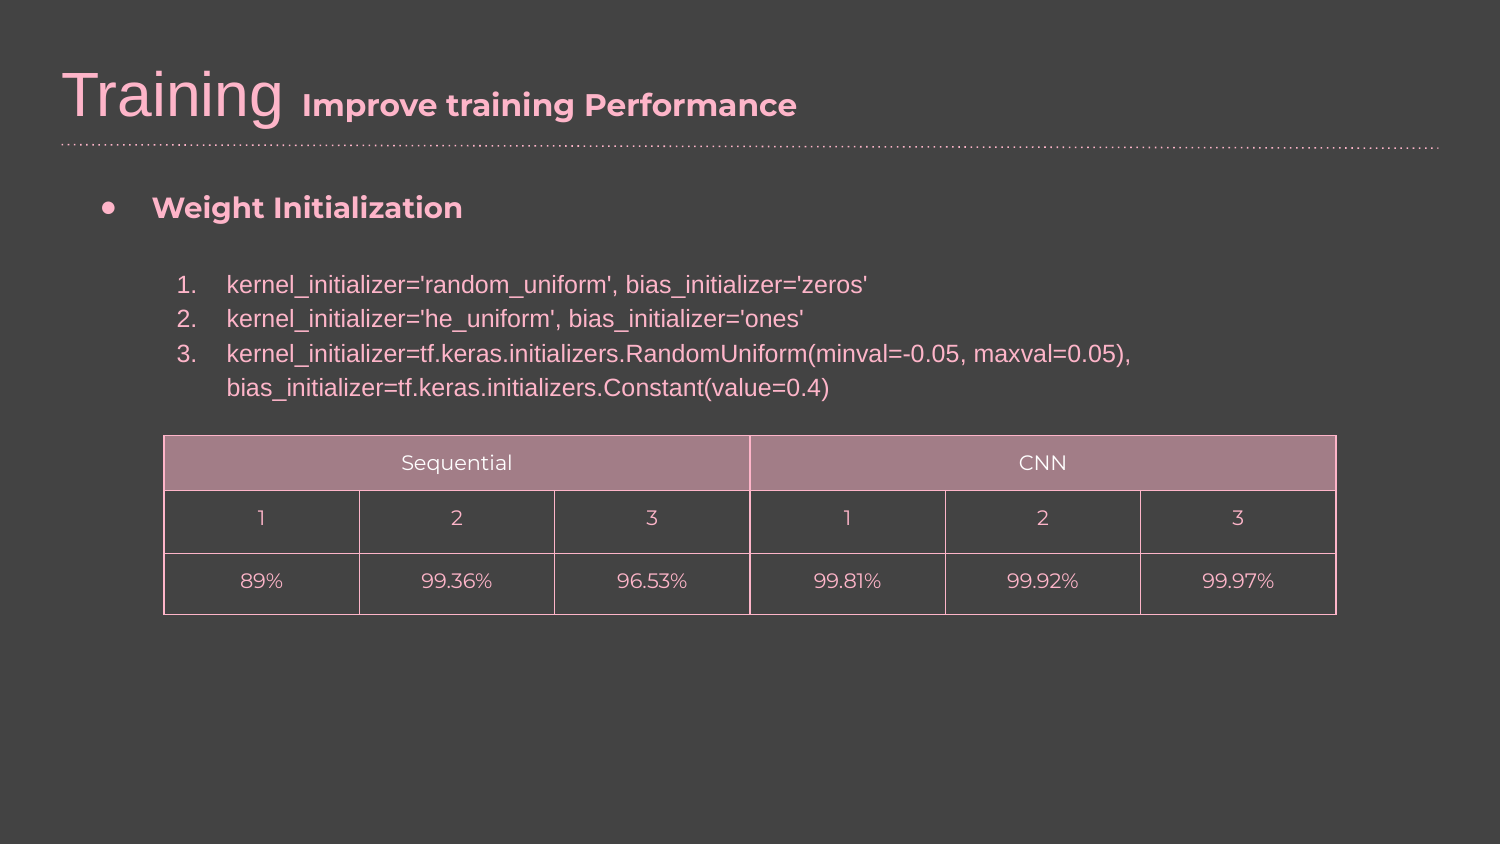

Training Improve training Performance

Weight Initialization

kernel_initializer='random_uniform', bias_initializer='zeros'
kernel_initializer='he_uniform', bias_initializer='ones'
kernel_initializer=tf.keras.initializers.RandomUniform(minval=-0.05, maxval=0.05), bias_initializer=tf.keras.initializers.Constant(value=0.4)
| Sequential |  |  | CNN |  |  |
| --- | --- | --- | --- | --- | --- |
| 1 | 2 | 3 | 1 | 2 | 3 |
| 89% | 99.36% | 96.53% | 99.81% | 99.92% | 99.97% |